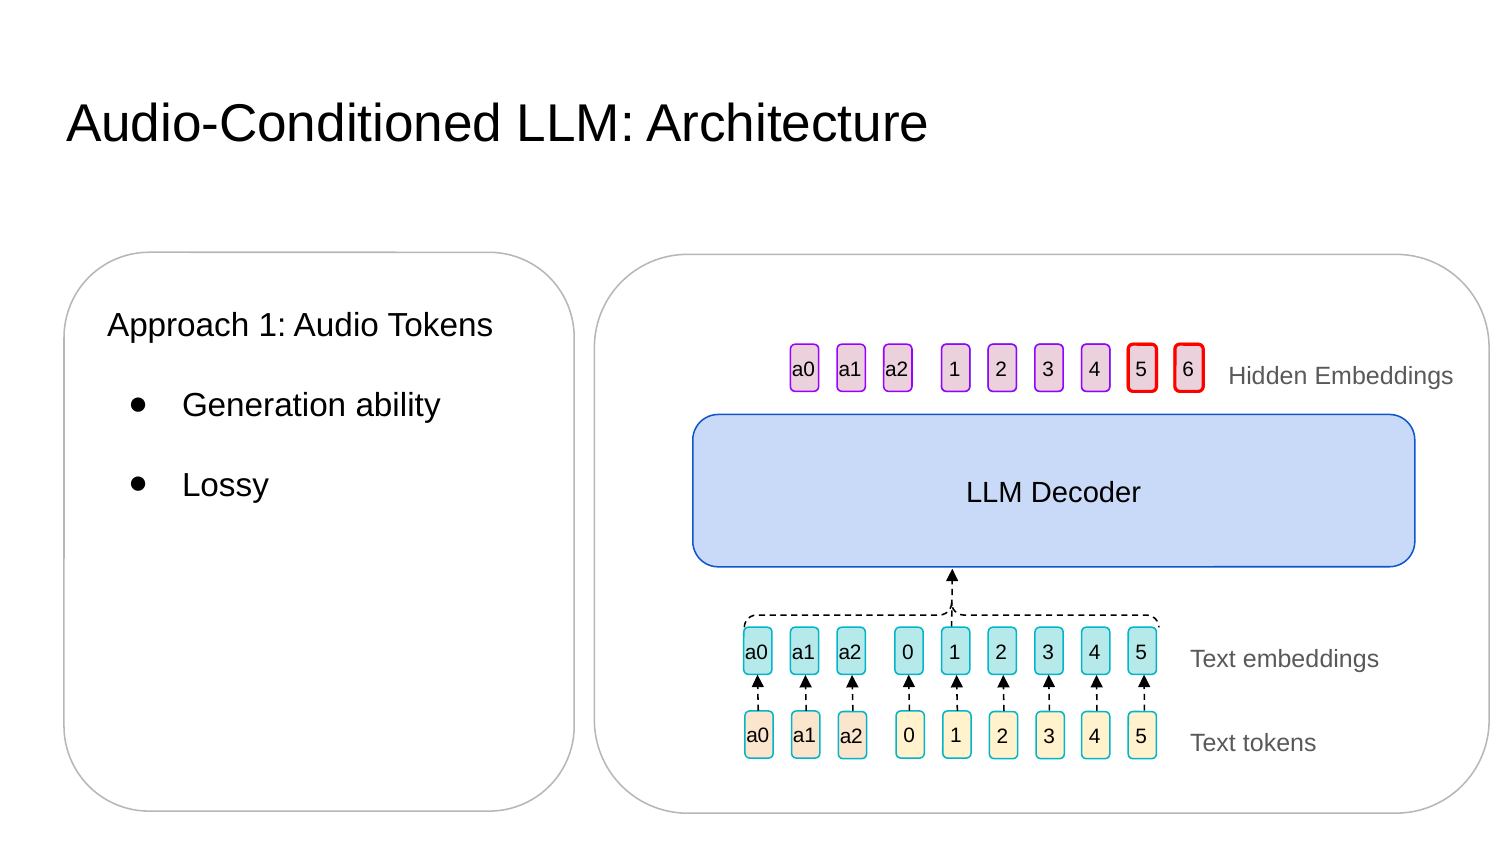

# Audio-Conditioned LLM: Architecture

Approach 1: Audio Tokens

Generation ability

Lossy
a0
a1
a2
1
1
2
2
3
3
4
4
5
5
6
6
Hidden Embeddings

LLM Decoder
a0
a1
a2
0
1
2
3
4
5
Text embeddings
a0
a1
0
1
Text tokens
a2
2
3
4
5